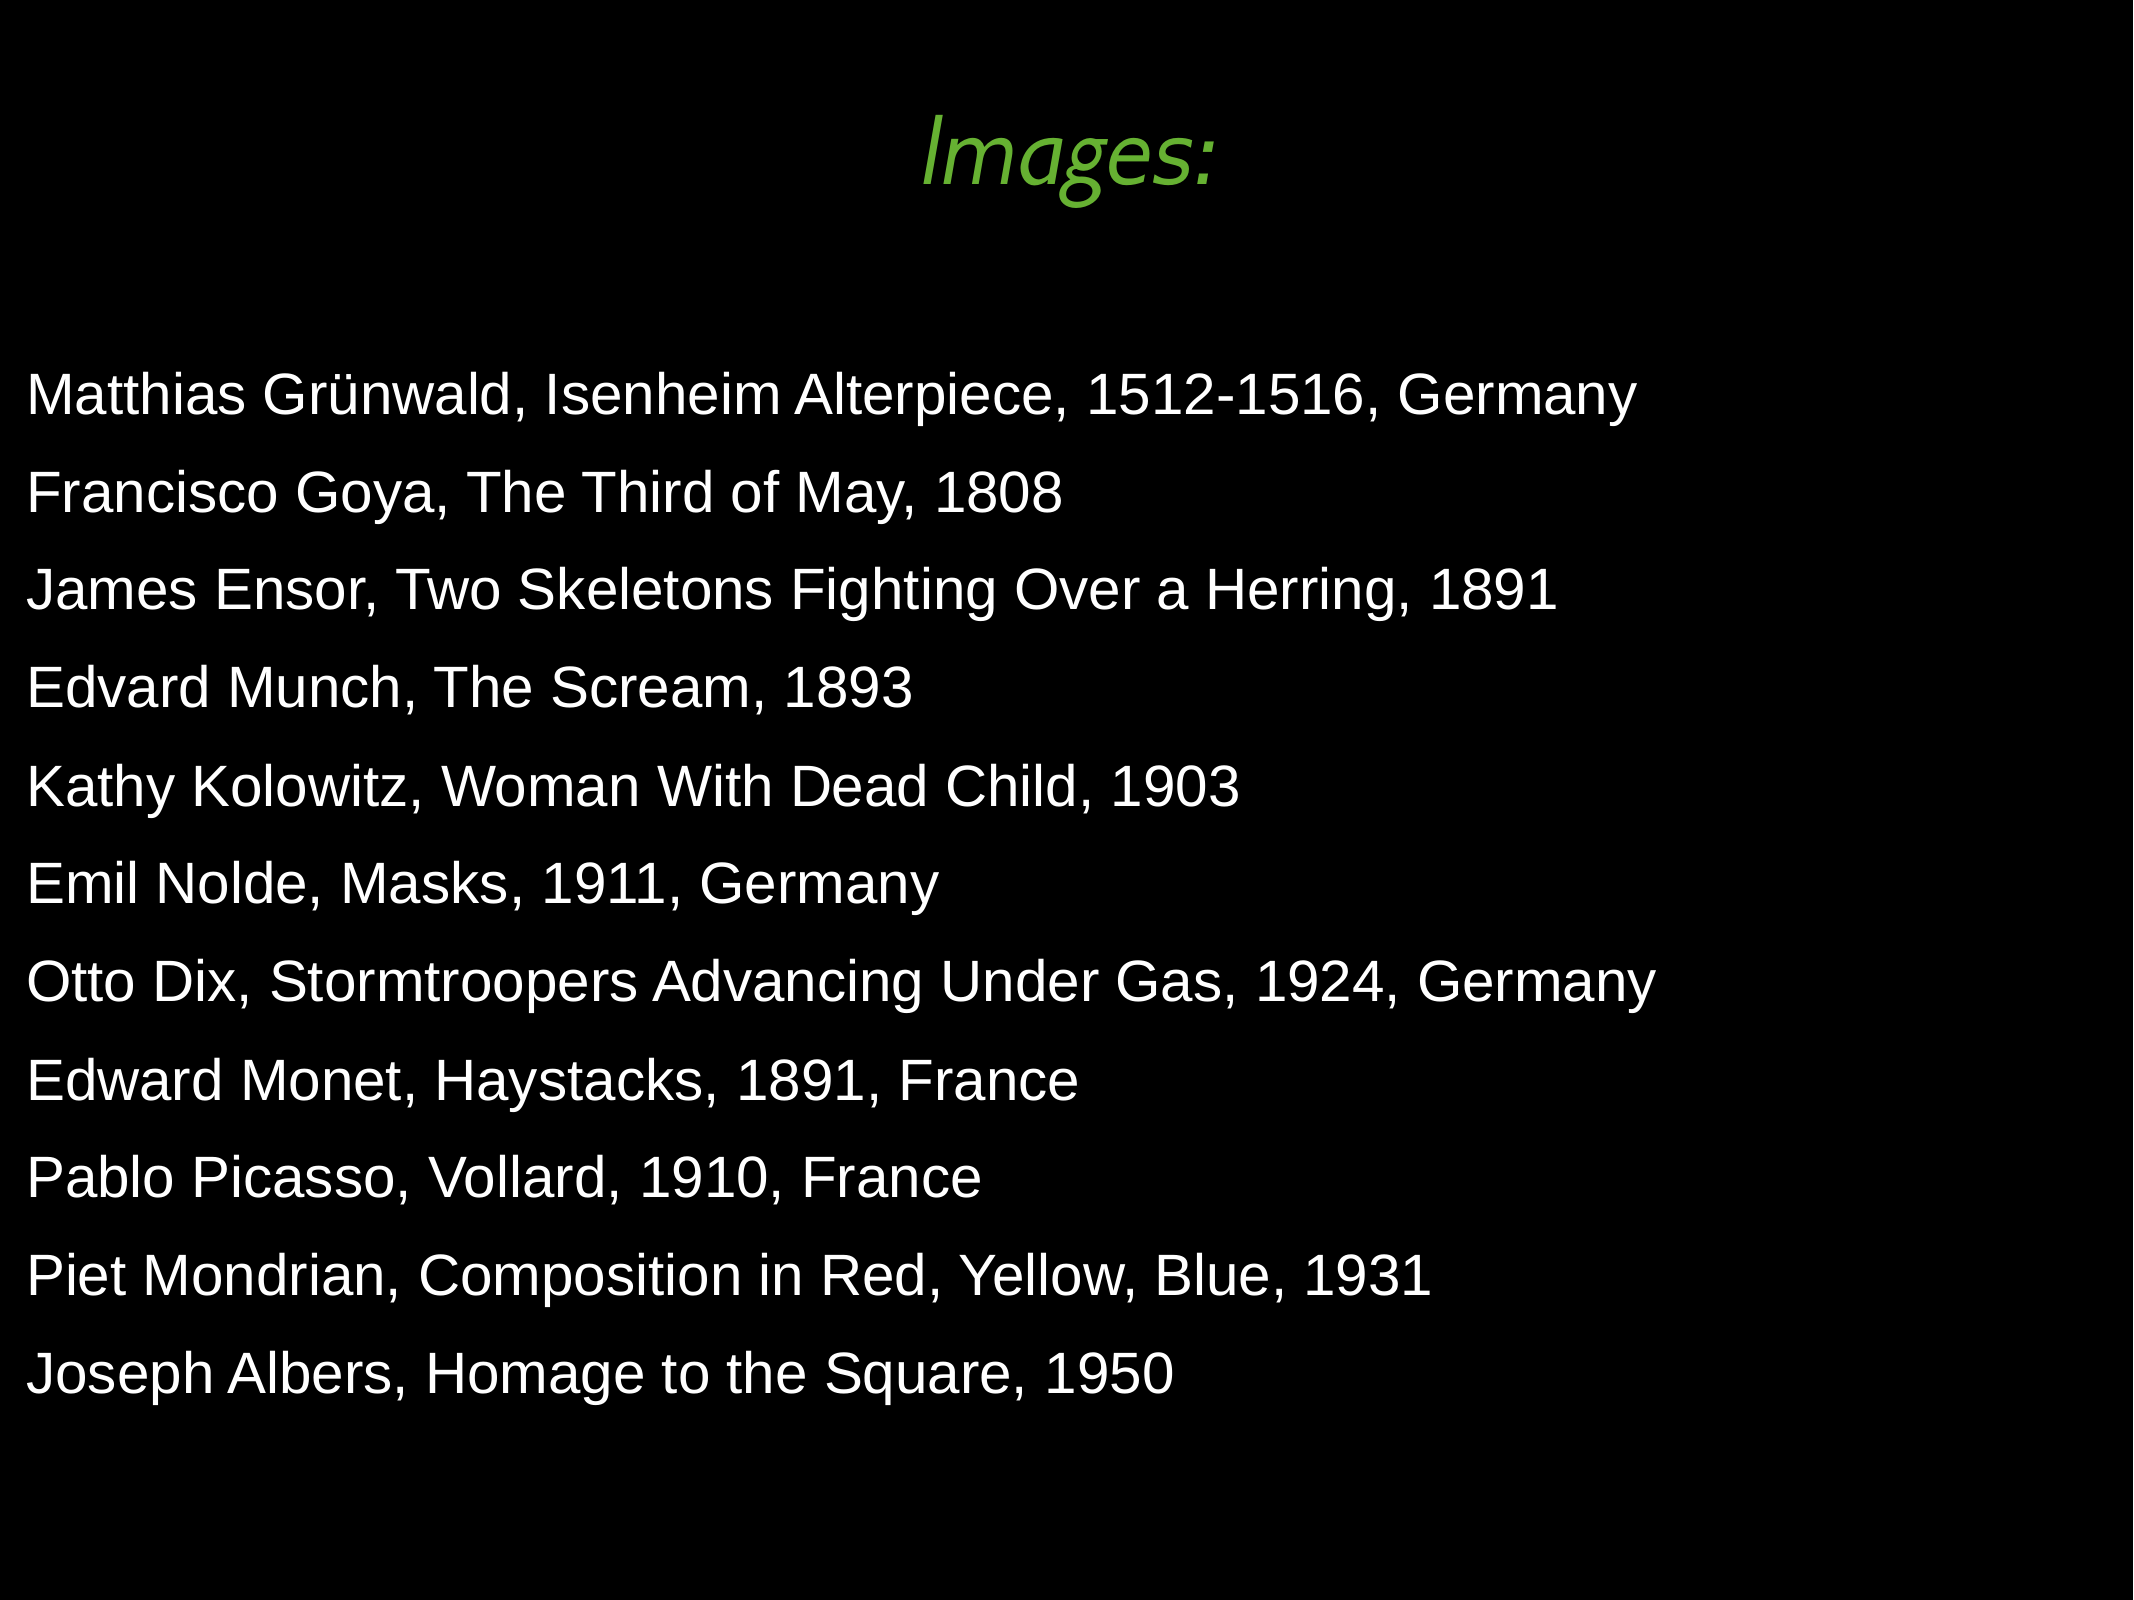

Images:
Matthias Grünwald, Isenheim Alterpiece, 1512-1516, Germany
Francisco Goya, The Third of May, 1808
James Ensor, Two Skeletons Fighting Over a Herring, 1891
Edvard Munch, The Scream, 1893
Kathy Kolowitz, Woman With Dead Child, 1903
Emil Nolde, Masks, 1911, Germany
Otto Dix, Stormtroopers Advancing Under Gas, 1924, Germany
Edward Monet, Haystacks, 1891, France
Pablo Picasso, Vollard, 1910, France
Piet Mondrian, Composition in Red, Yellow, Blue, 1931
Joseph Albers, Homage to the Square, 1950